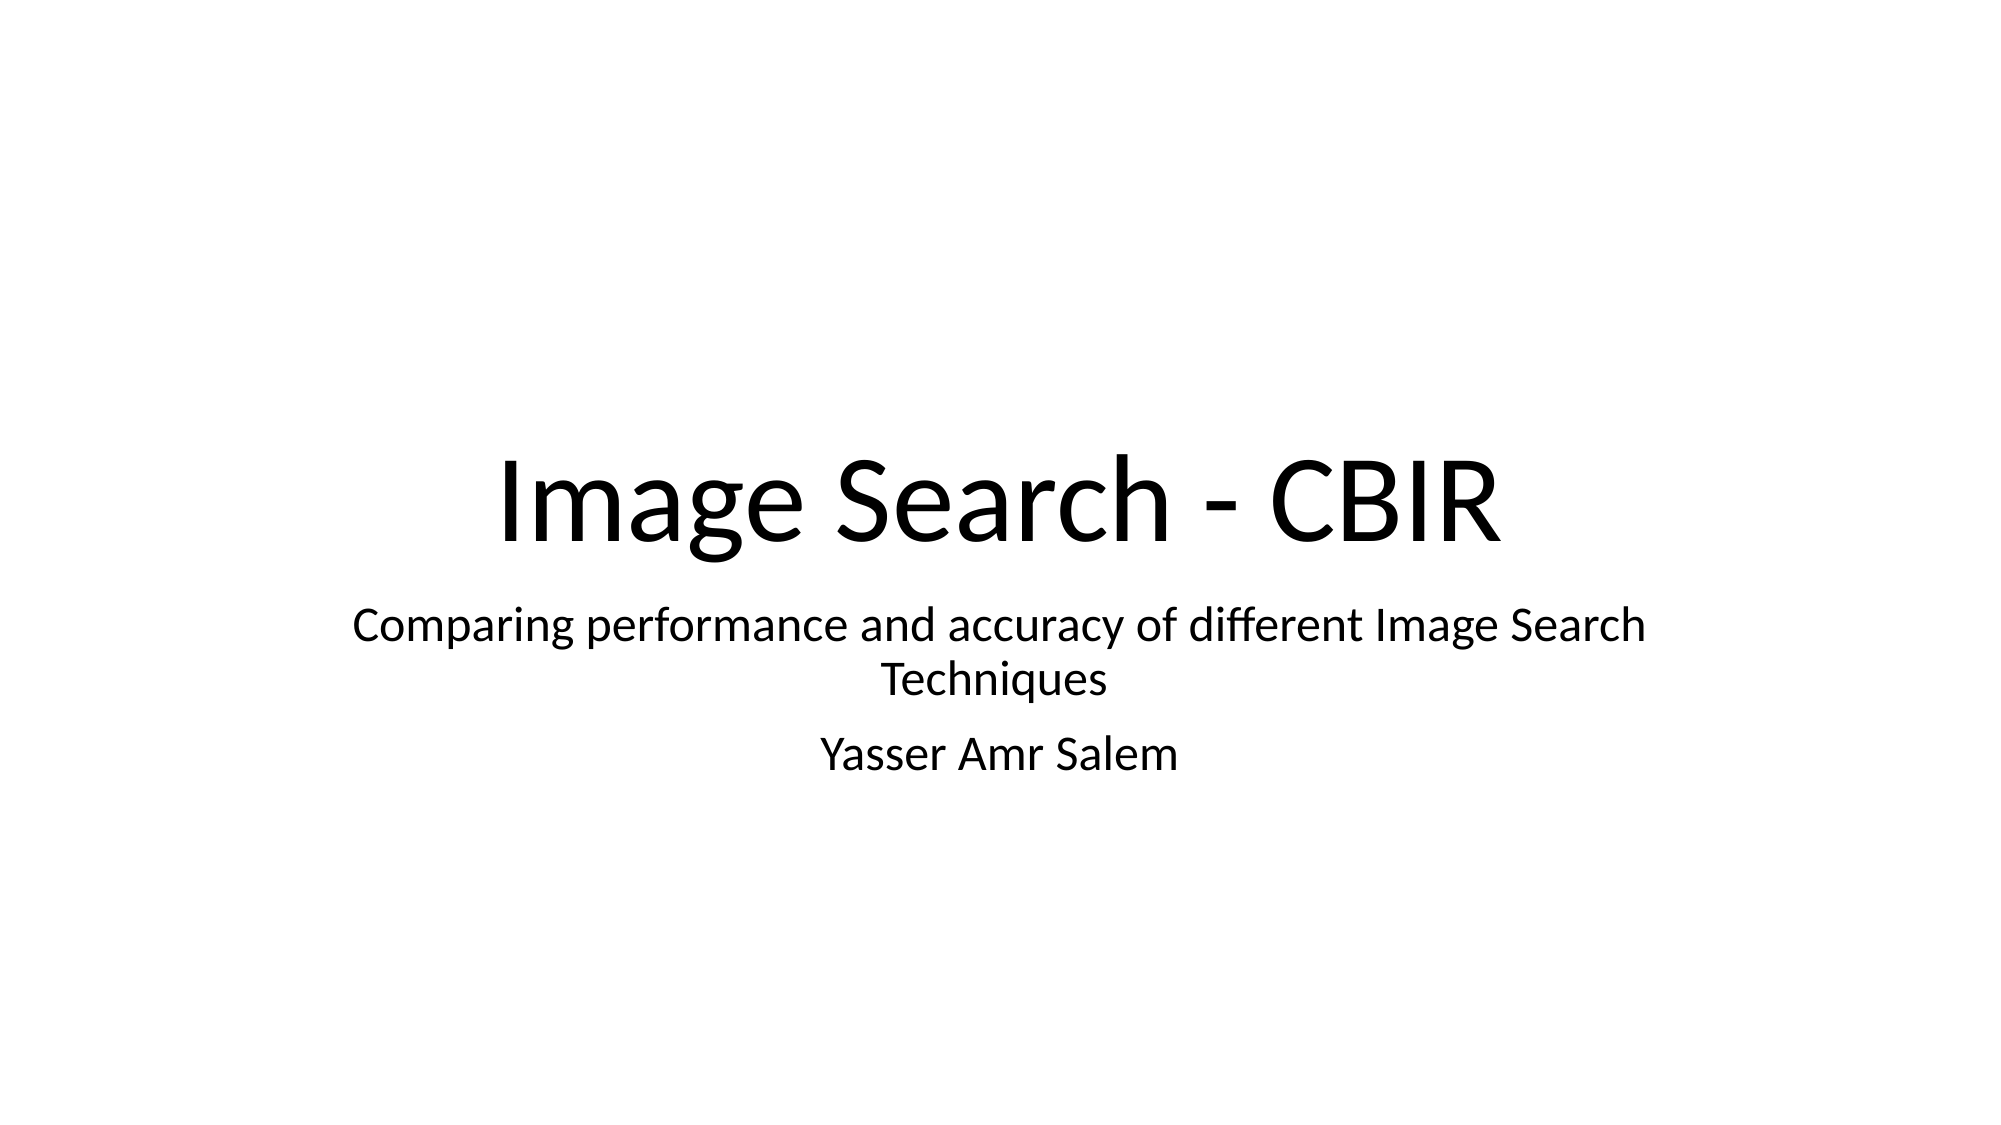

# Image Search - CBIR
Comparing performance and accuracy of different Image Search Techniques
Yasser Amr Salem